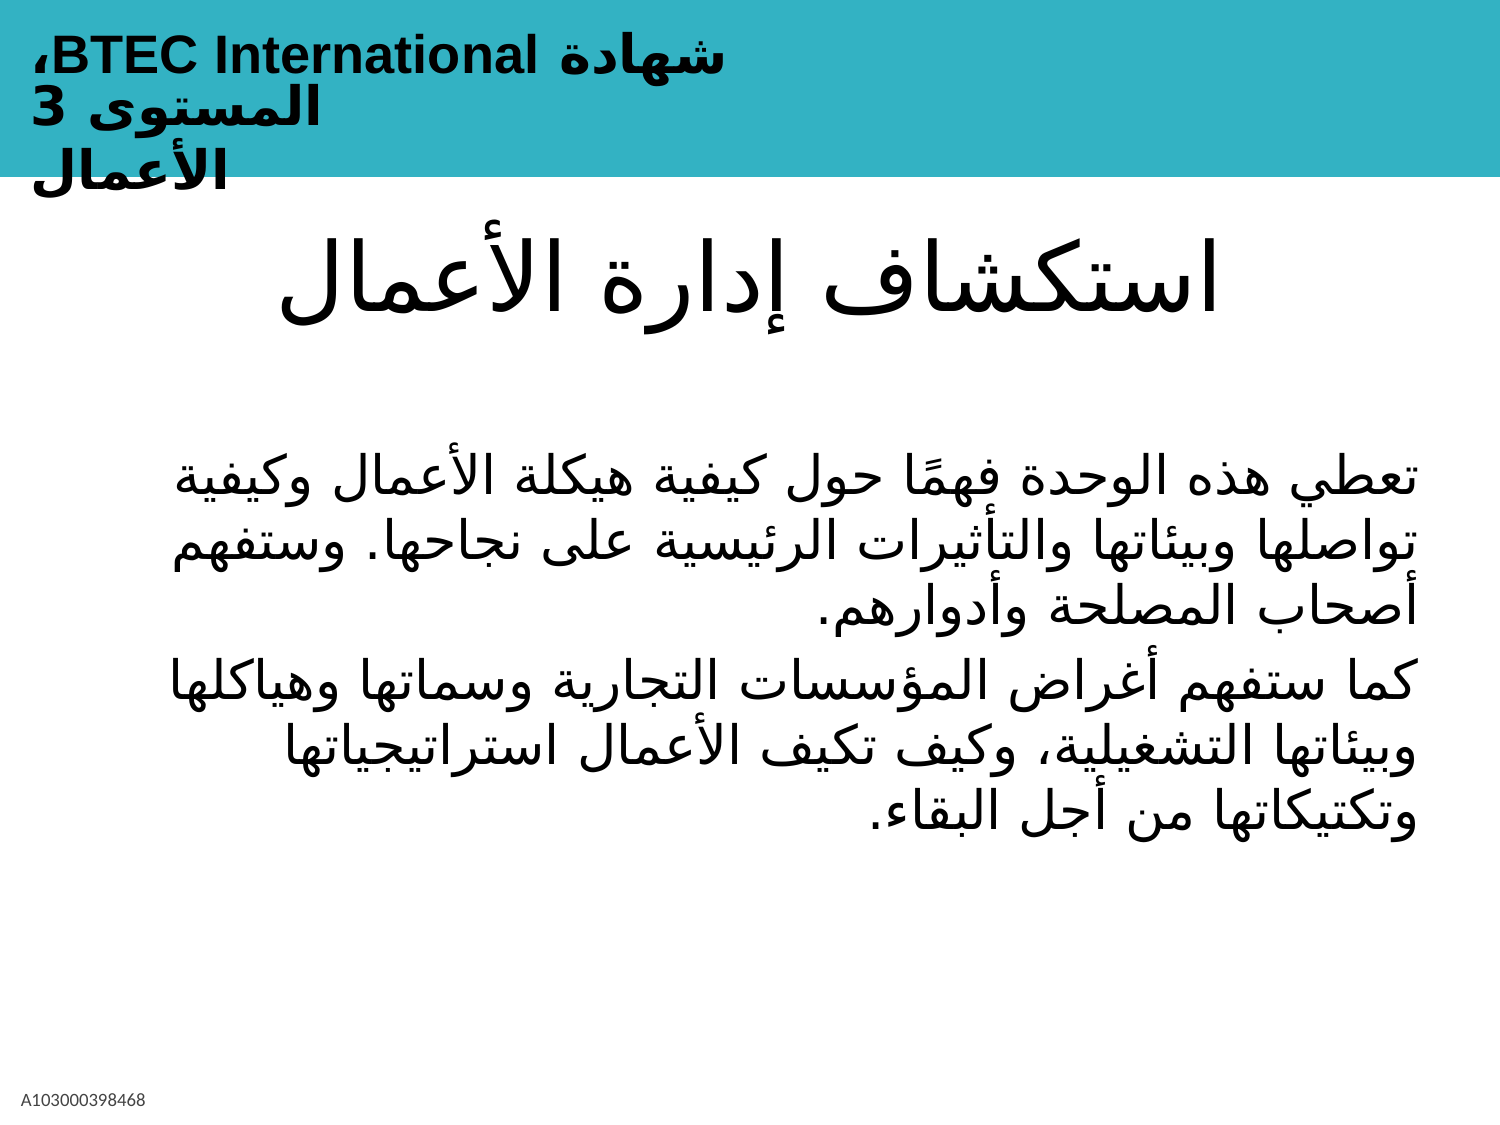

# استكشاف إدارة الأعمال
تعطي هذه الوحدة فهمًا حول كيفية هيكلة الأعمال وكيفية تواصلها وبيئاتها والتأثيرات الرئيسية على نجاحها. وستفهم أصحاب المصلحة وأدوارهم.
كما ستفهم أغراض المؤسسات التجارية وسماتها وهياكلها وبيئاتها التشغيلية، وكيف تكيف الأعمال استراتيجياتها وتكتيكاتها من أجل البقاء.

A103000398468